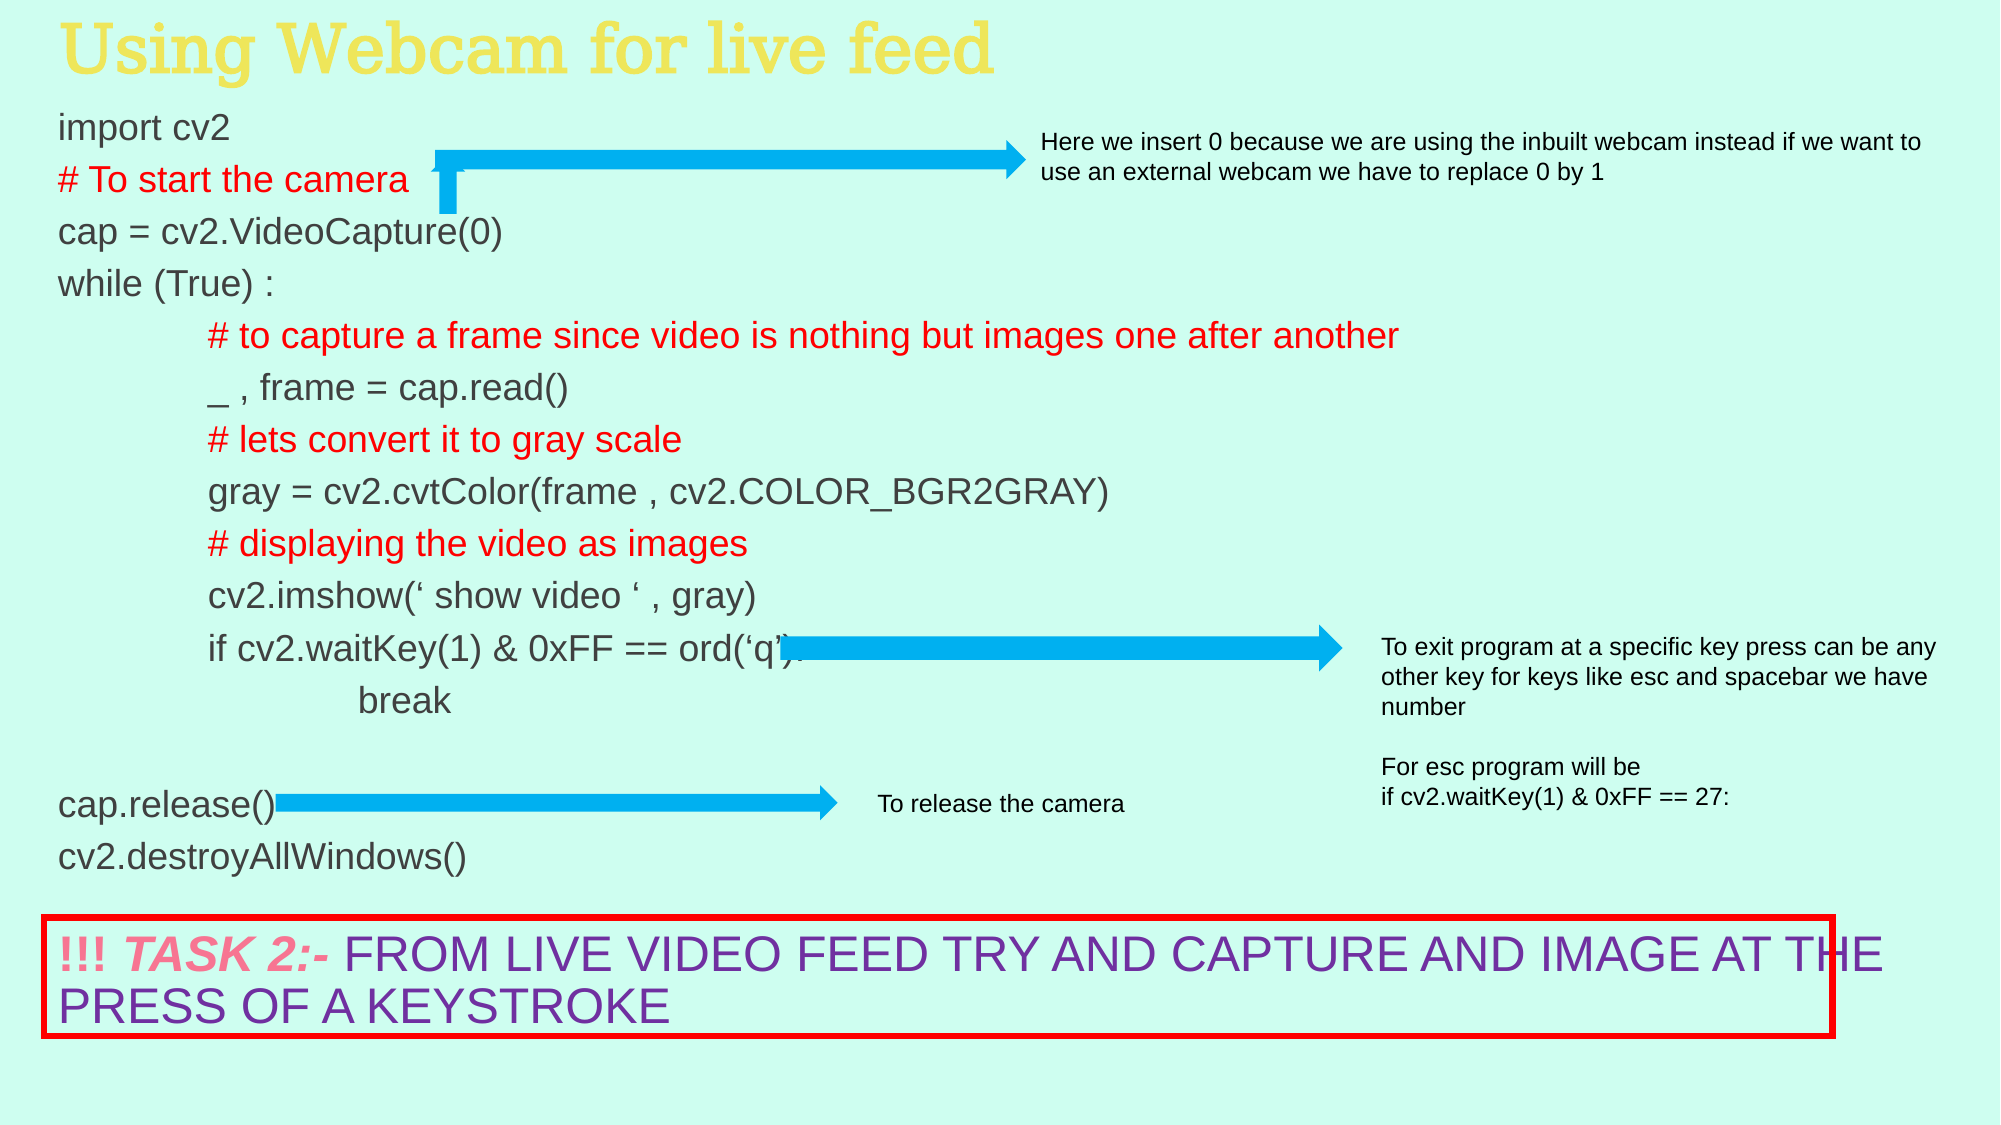

# Using Webcam for live feed
import cv2
# To start the camera
cap = cv2.VideoCapture(0)
while (True) :
	# to capture a frame since video is nothing but images one after another
	_ , frame = cap.read()
	# lets convert it to gray scale
	gray = cv2.cvtColor(frame , cv2.COLOR_BGR2GRAY)
	# displaying the video as images
	cv2.imshow(‘ show video ‘ , gray)
	if cv2.waitKey(1) & 0xFF == ord(‘q’):
		break

cap.release()
cv2.destroyAllWindows()

!!! TASK 2:- FROM LIVE VIDEO FEED TRY AND CAPTURE AND IMAGE AT THE PRESS OF A KEYSTROKE

Here we insert 0 because we are using the inbuilt webcam instead if we want to use an external webcam we have to replace 0 by 1

To exit program at a specific key press can be any other key for keys like esc and spacebar we have number

For esc program will be
if cv2.waitKey(1) & 0xFF == 27:

To release the camera

18